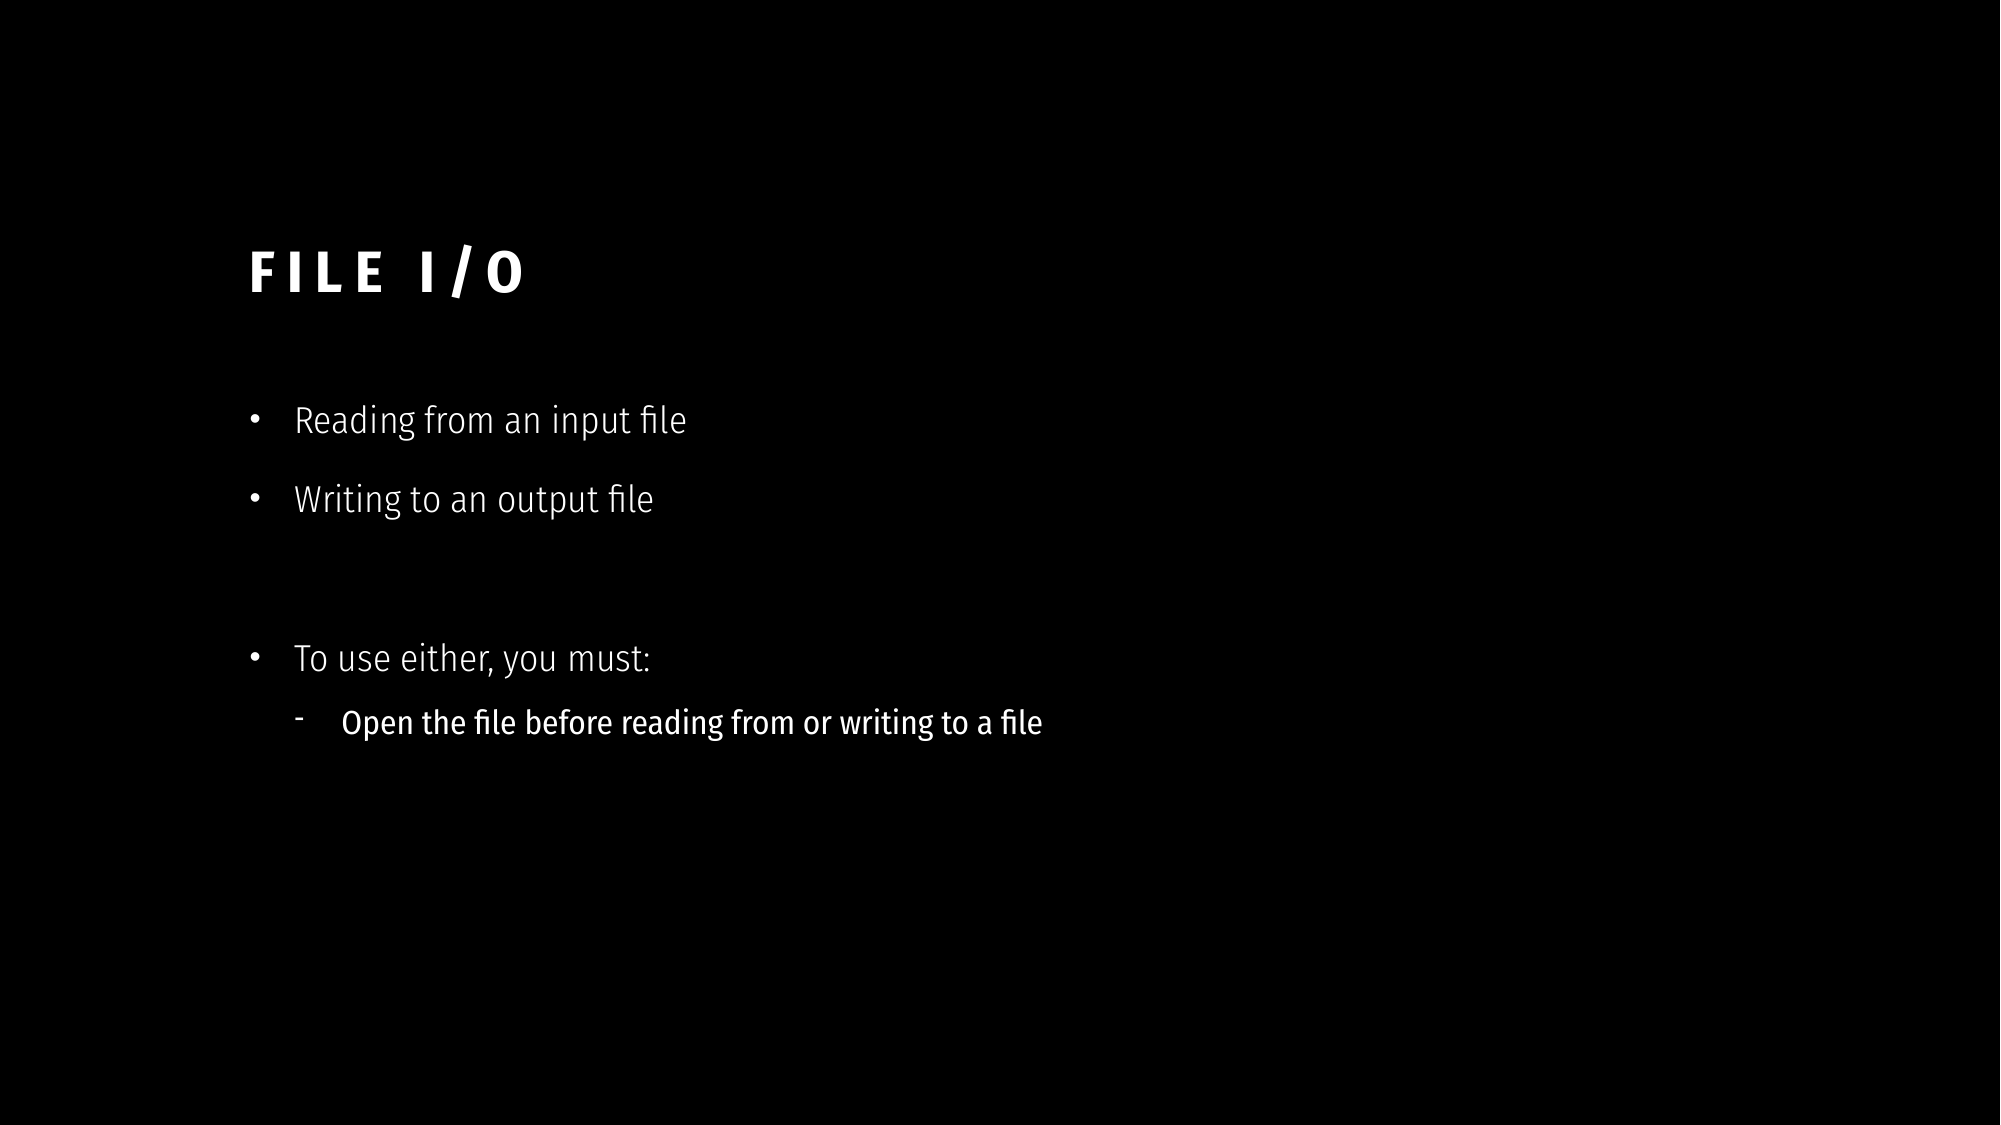

# File I/O
Reading from an input file
Writing to an output file

To use either, you must:
Open the file before reading from or writing to a file